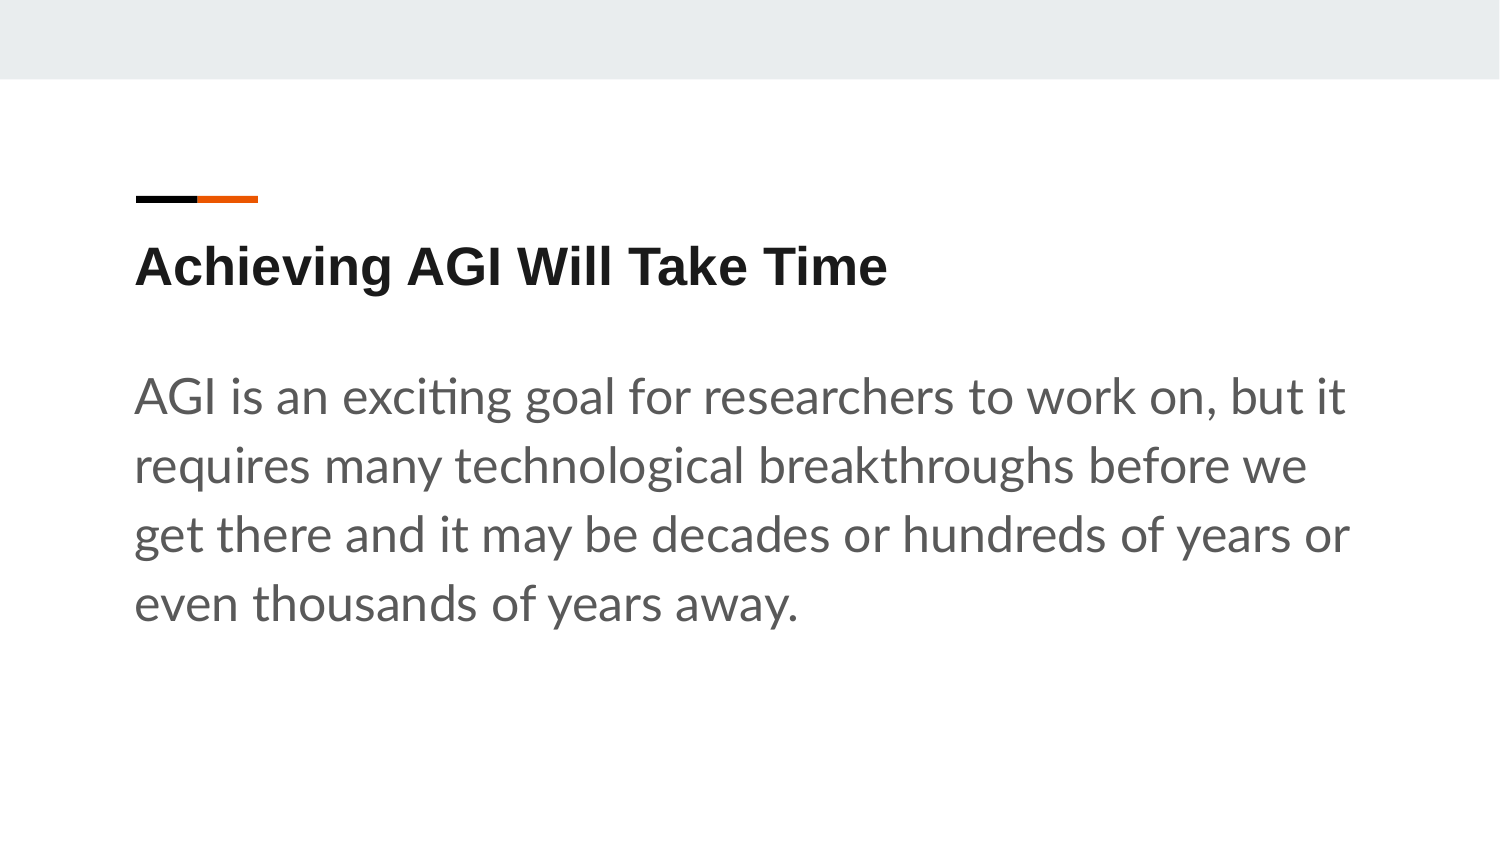

Achieving AGI Will Take Time
AGI is an exciting goal for researchers to work on, but it requires many technological breakthroughs before we get there and it may be decades or hundreds of years or even thousands of years away.